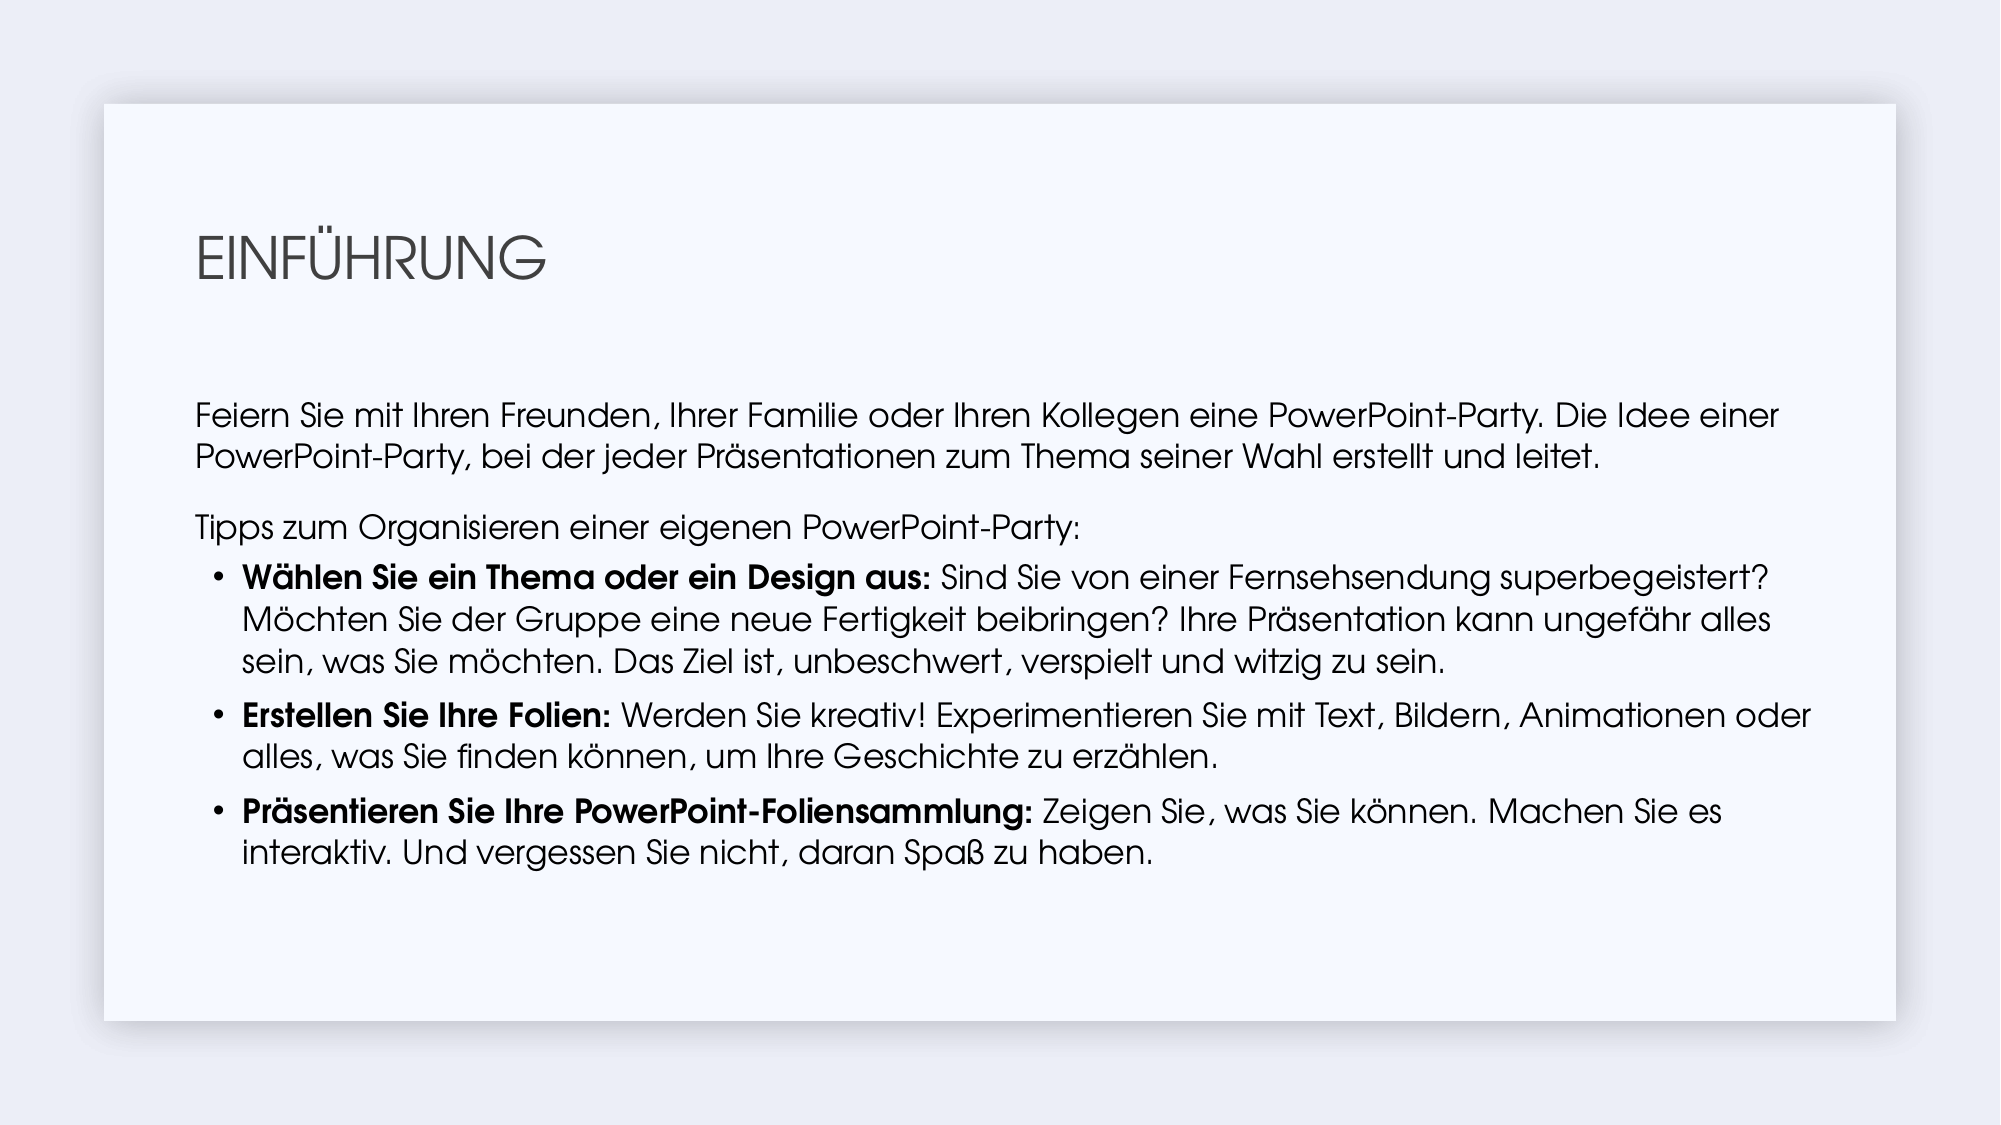

# Einführung
Feiern Sie mit Ihren Freunden, Ihrer Familie oder Ihren Kollegen eine PowerPoint-Party. Die Idee einer PowerPoint-Party, bei der jeder Präsentationen zum Thema seiner Wahl erstellt und leitet.
Tipps zum Organisieren einer eigenen PowerPoint-Party:
Wählen Sie ein Thema oder ein Design aus: Sind Sie von einer Fernsehsendung superbegeistert? Möchten Sie der Gruppe eine neue Fertigkeit beibringen? Ihre Präsentation kann ungefähr alles sein, was Sie möchten. Das Ziel ist, unbeschwert, verspielt und witzig zu sein.
Erstellen Sie Ihre Folien: Werden Sie kreativ! Experimentieren Sie mit Text, Bildern, Animationen oder alles, was Sie finden können, um Ihre Geschichte zu erzählen.
Präsentieren Sie Ihre PowerPoint-Foliensammlung: Zeigen Sie, was Sie können. Machen Sie es interaktiv. Und vergessen Sie nicht, daran Spaß zu haben.